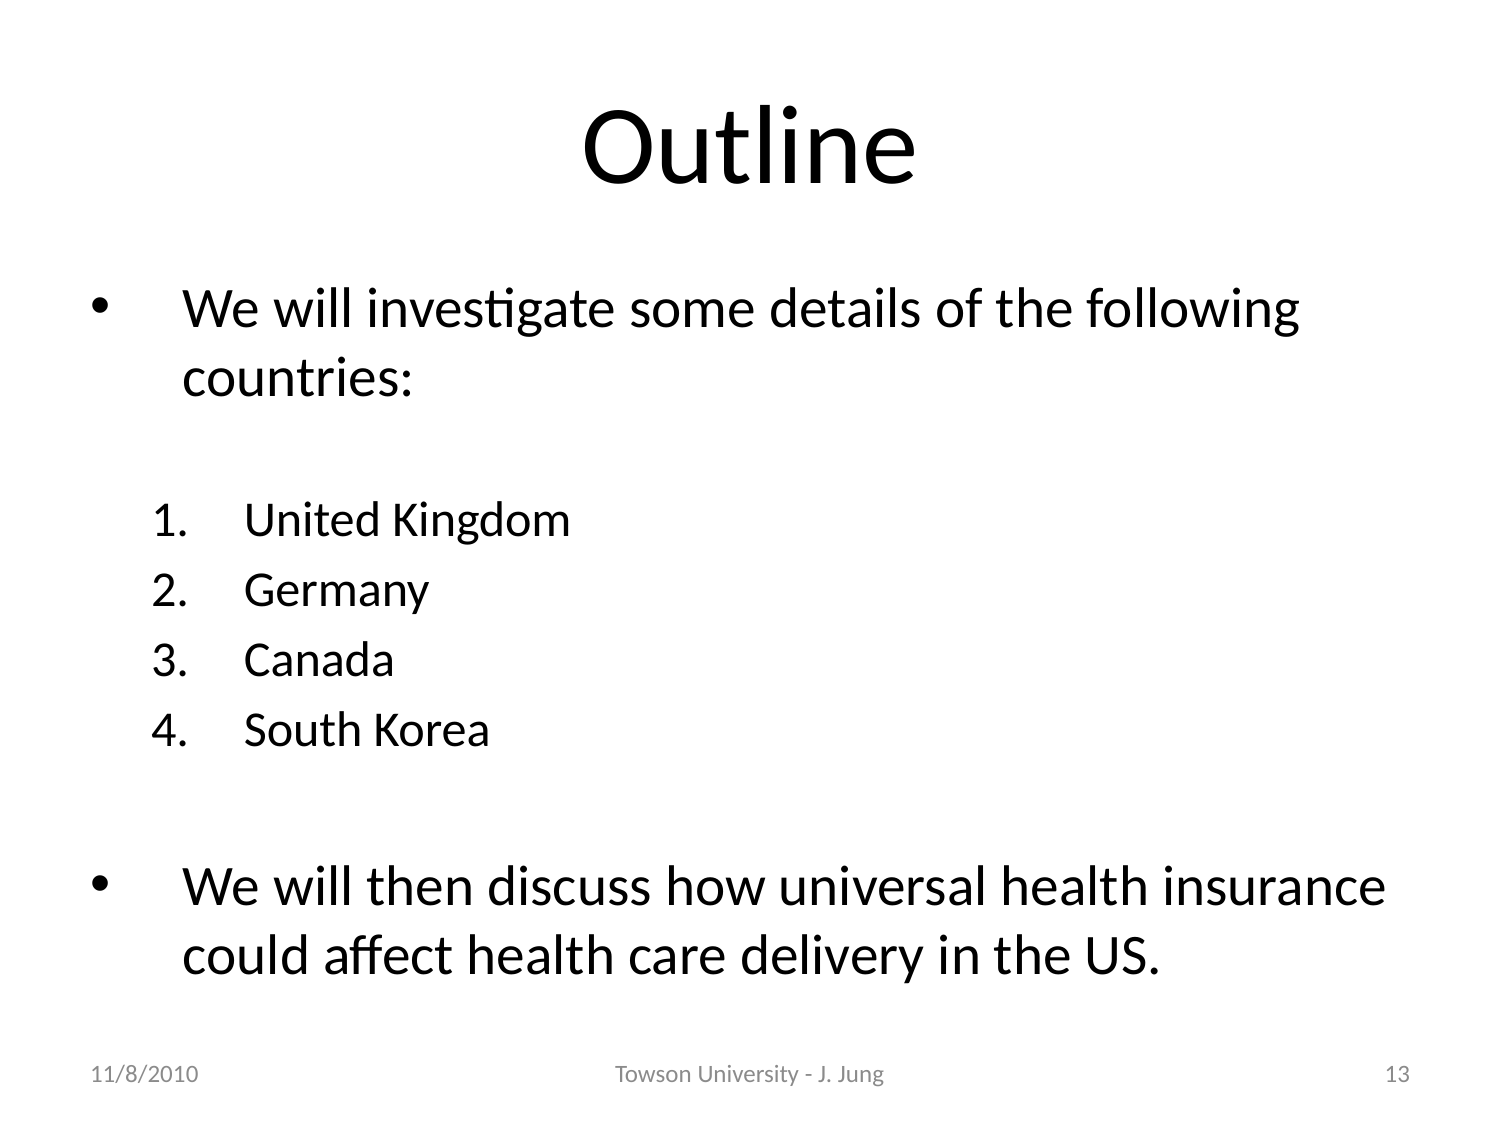

# Outline
We will investigate some details of the following countries:
United Kingdom
Germany
Canada
South Korea

We will then discuss how universal health insurance could affect health care delivery in the US.
11/8/2010
Towson University - J. Jung
13